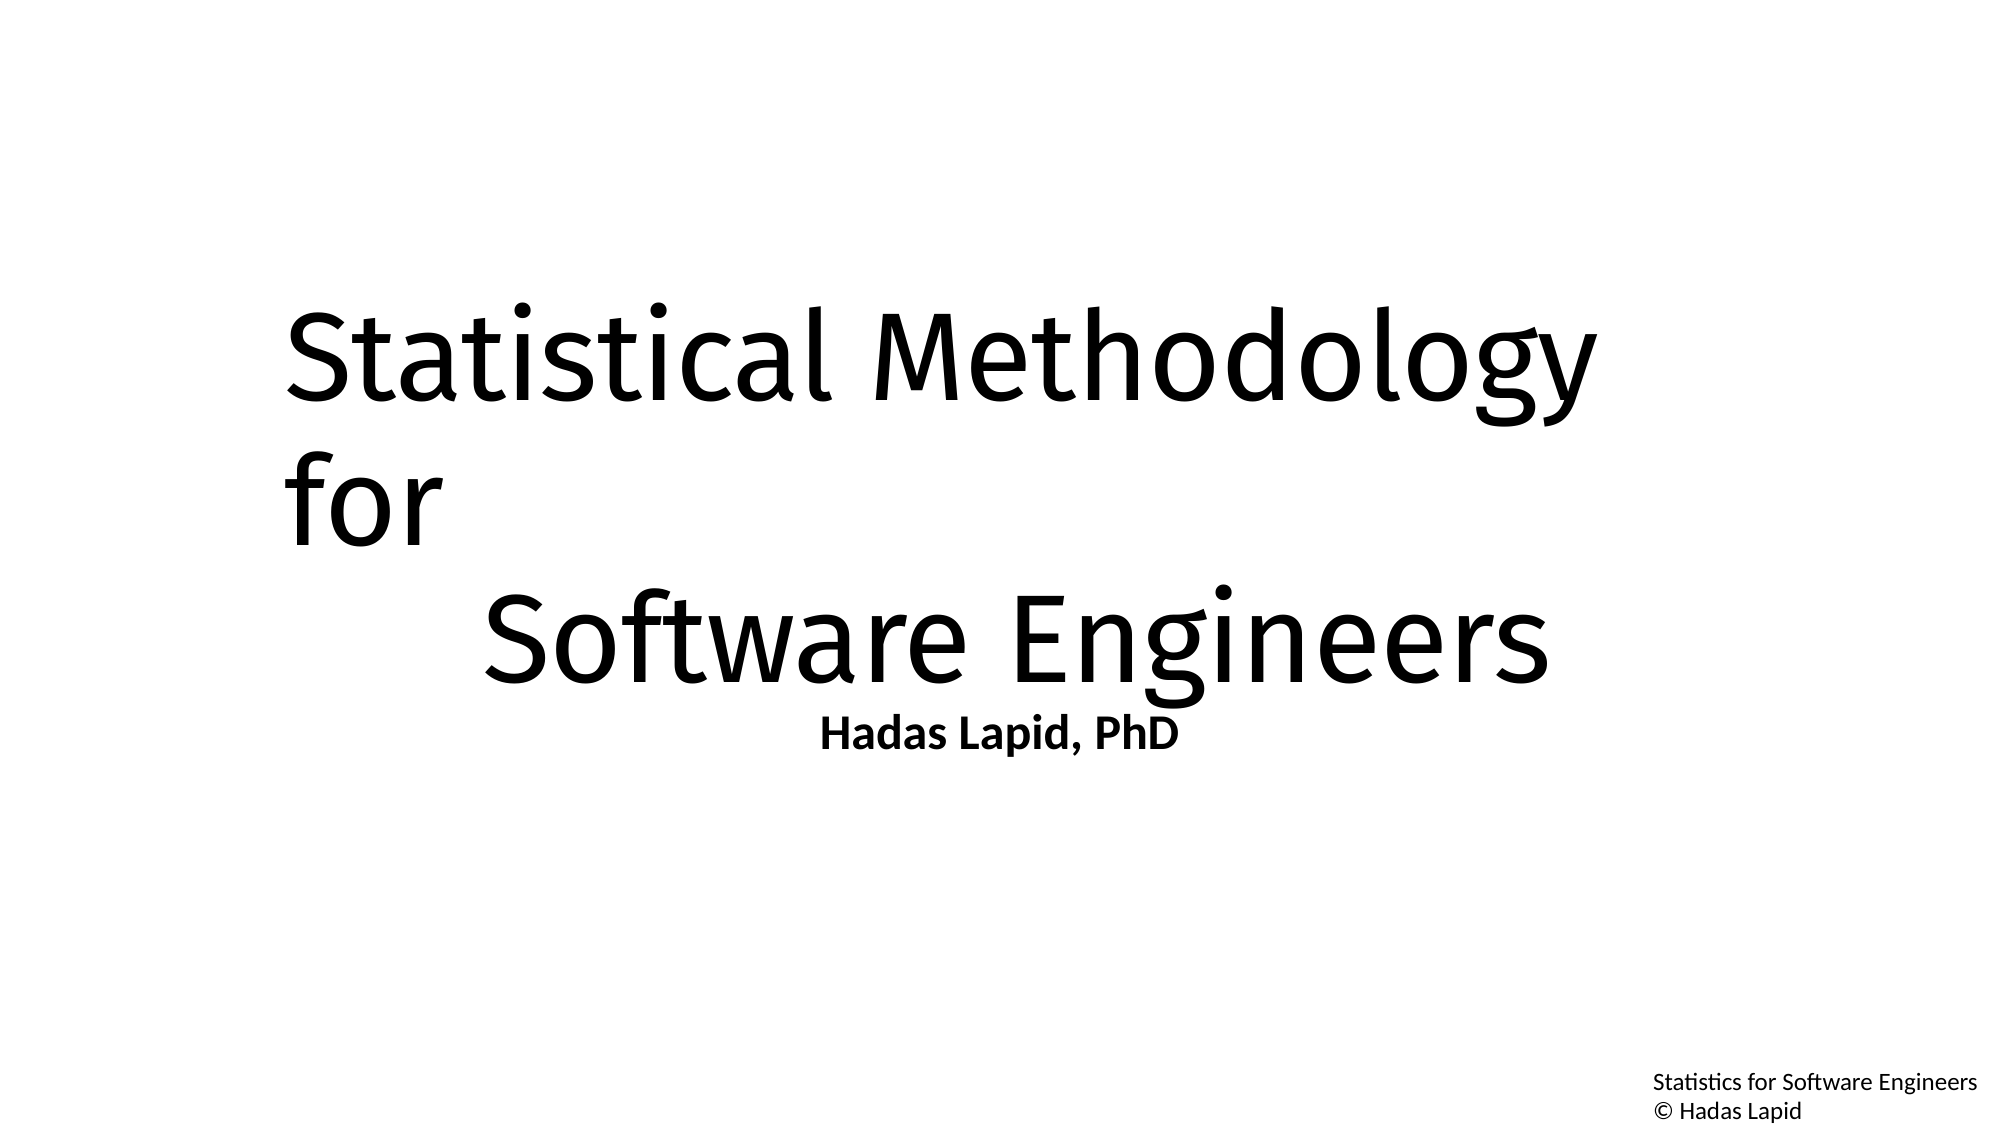

Statistical Methodology for
Software Engineers
Hadas Lapid, PhD
Statistics for Software Engineers
© Hadas Lapid